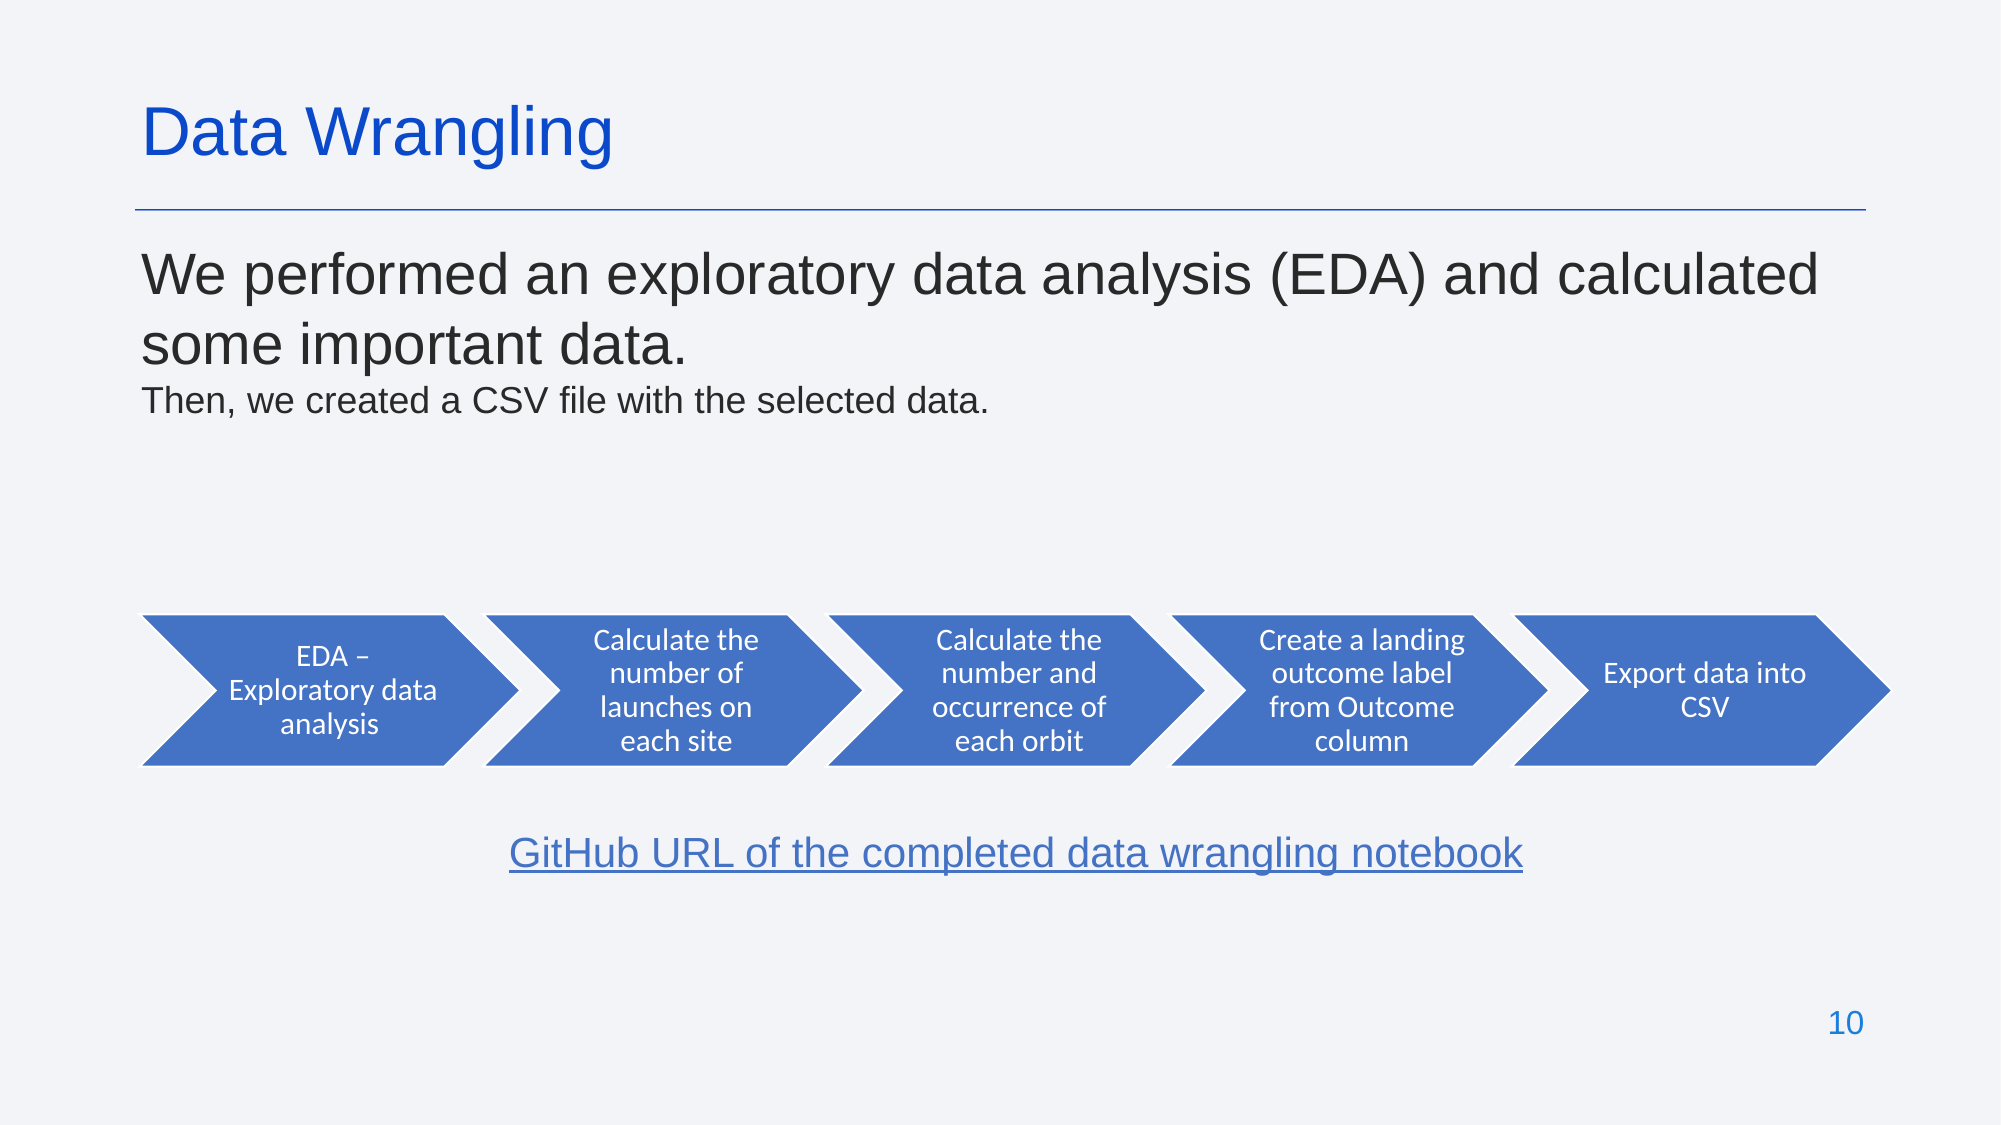

Data Wrangling
We performed an exploratory data analysis (EDA) and calculated some important data.
Then, we created a CSV file with the selected data.

EDA – Exploratory data analysis
Calculate the number of launches on each site
Calculate the number and occurrence of each orbit
Create a landing outcome label from Outcome column
Export data into CSV
GitHub URL of the completed data wrangling notebook
10